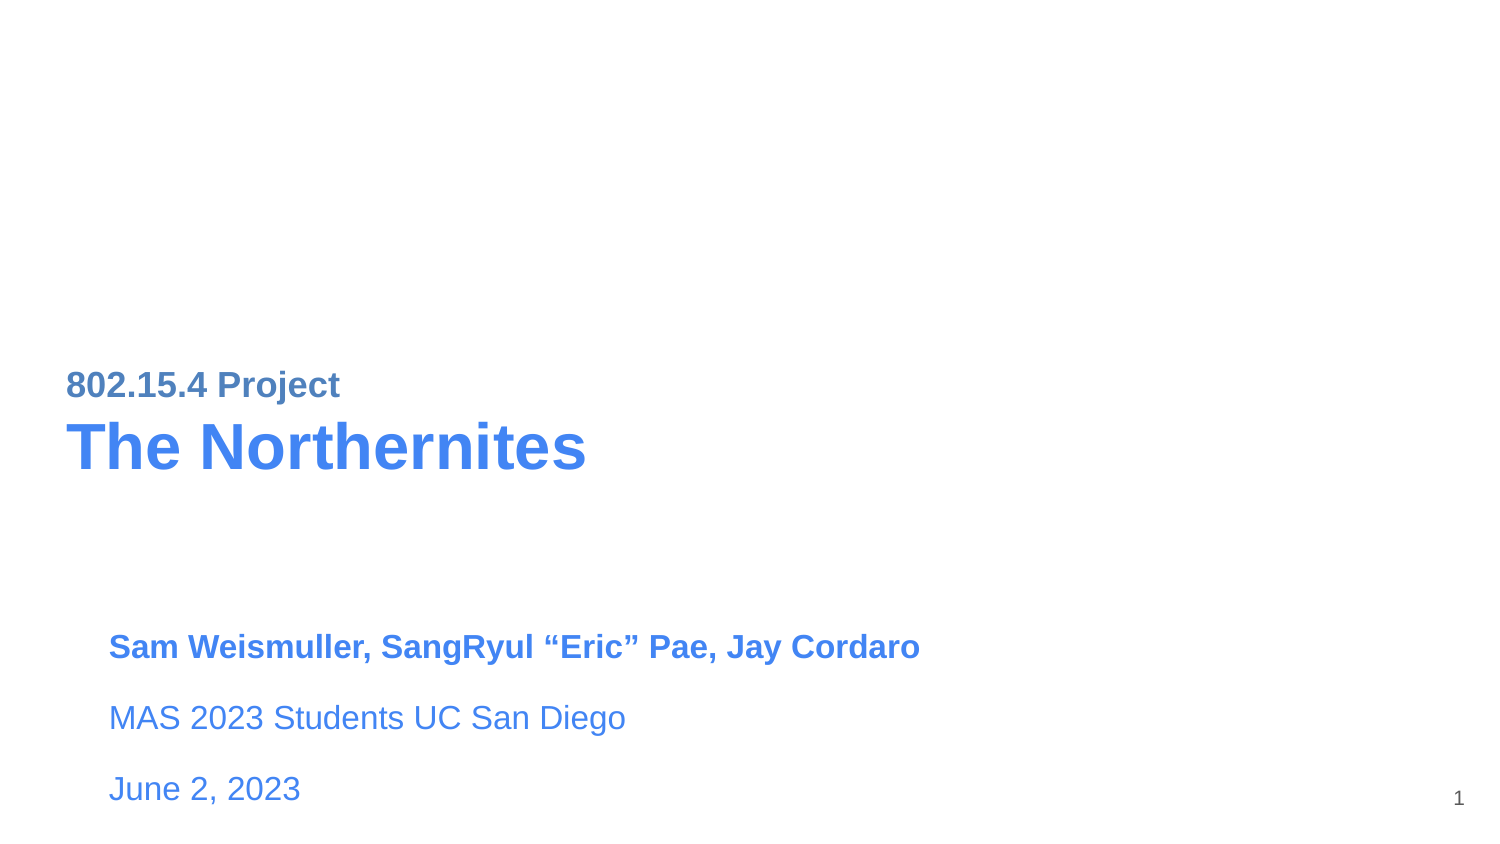

# 802.15.4 Project
The Northernites
Sam Weismuller, SangRyul “Eric” Pae, Jay Cordaro
MAS 2023 Students UC San Diego
June 2, 2023

1